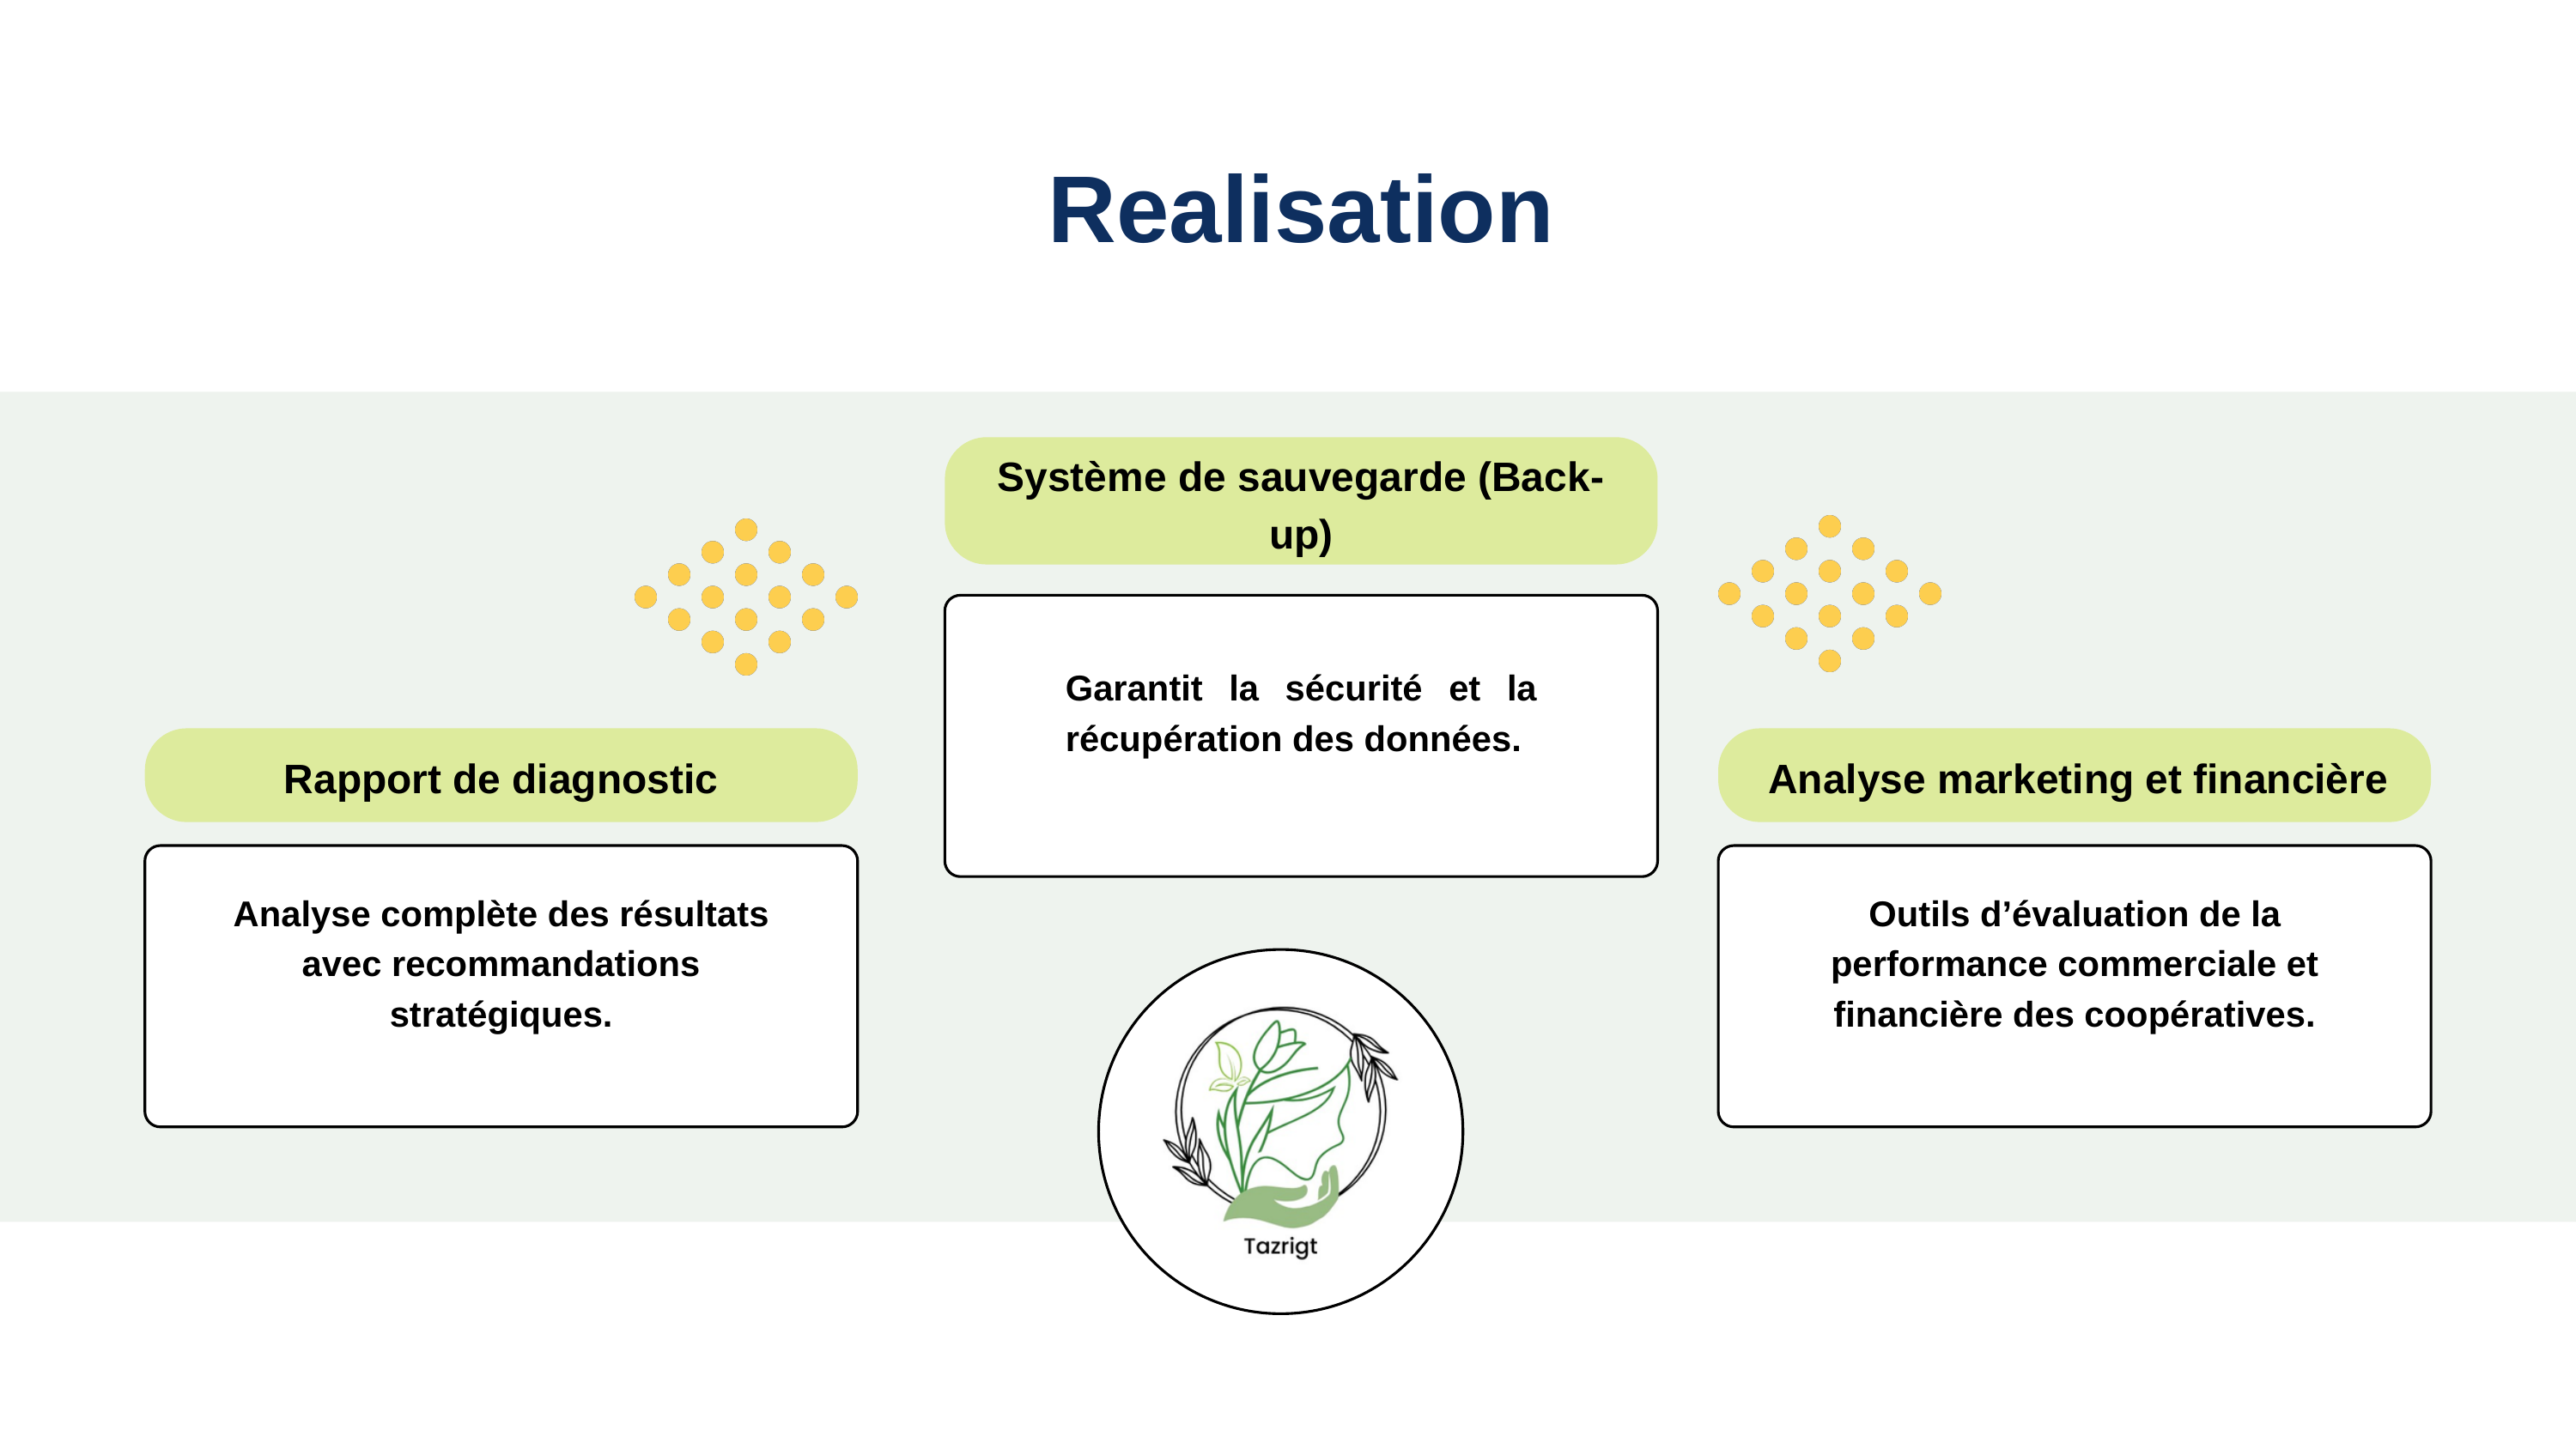

Realisation

Système de sauvegarde (Back-up)

Garantit la sécurité et la récupération des données.

Rapport de diagnostic
Analyse marketing et financière

Analyse complète des résultats avec recommandations stratégiques.

Outils d’évaluation de la performance commerciale et financière des coopératives.